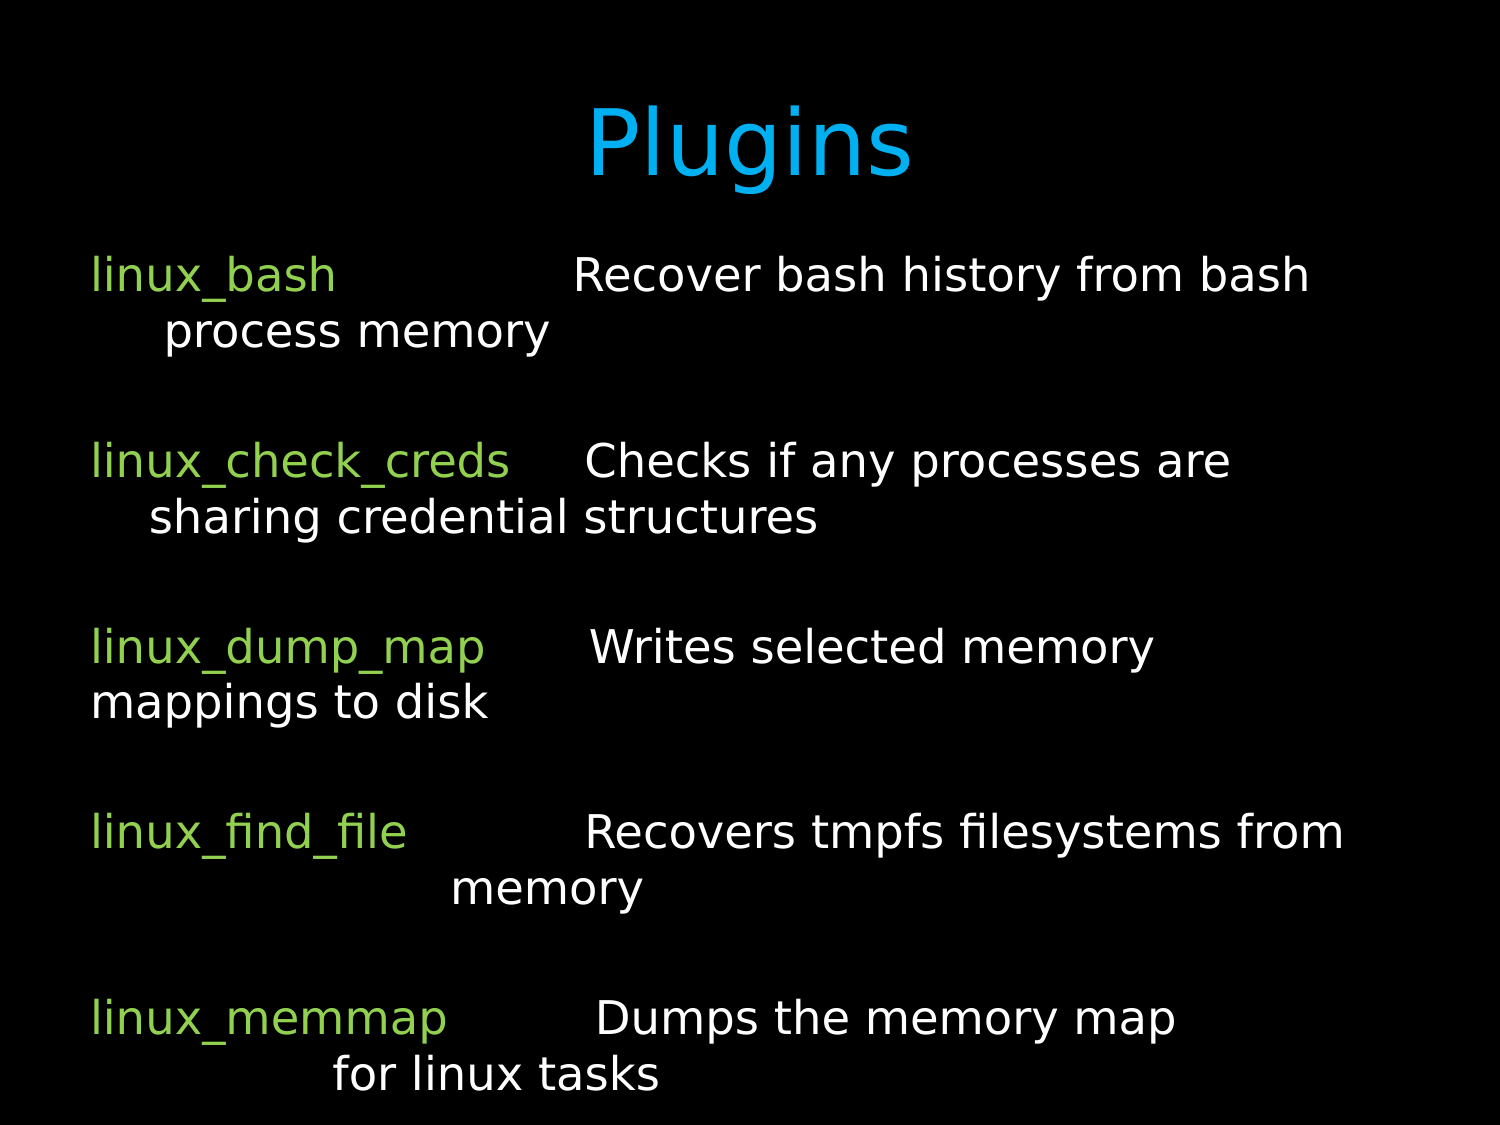

# Plugins
linux_bash                Recover bash history from bash 		               process memory

linux_check_creds     Checks if any processes are 			              sharing credential structures

linux_dump_map       Writes selected memory   				       mappings to disk

linux_find_file            Recovers tmpfs filesystems from 		               memory

linux_memmap          Dumps the memory map                              			       for linux tasks